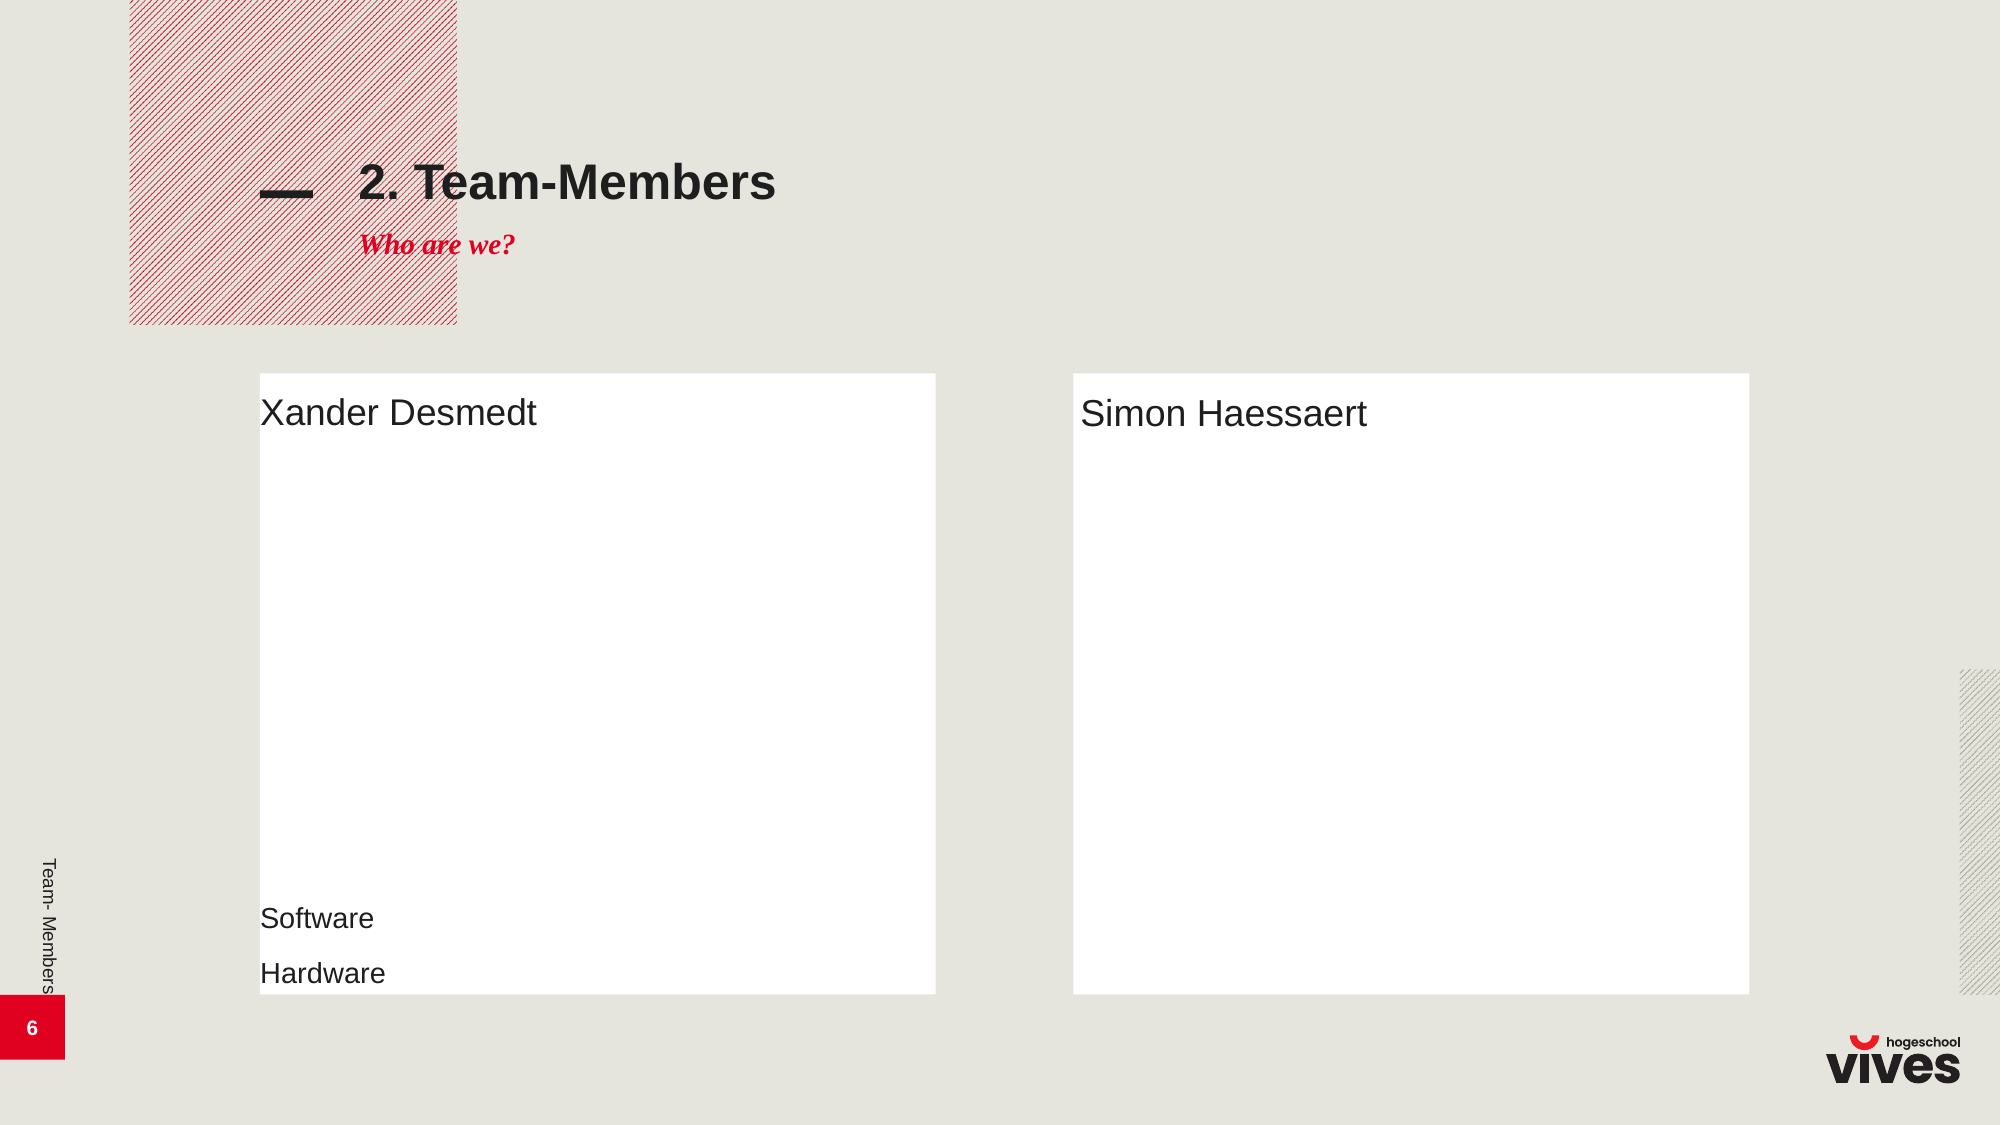

# 2. Team-Members
Who are we?

Xander Desmedt

Software
Hardware
Simon Haessaert
Team- Members